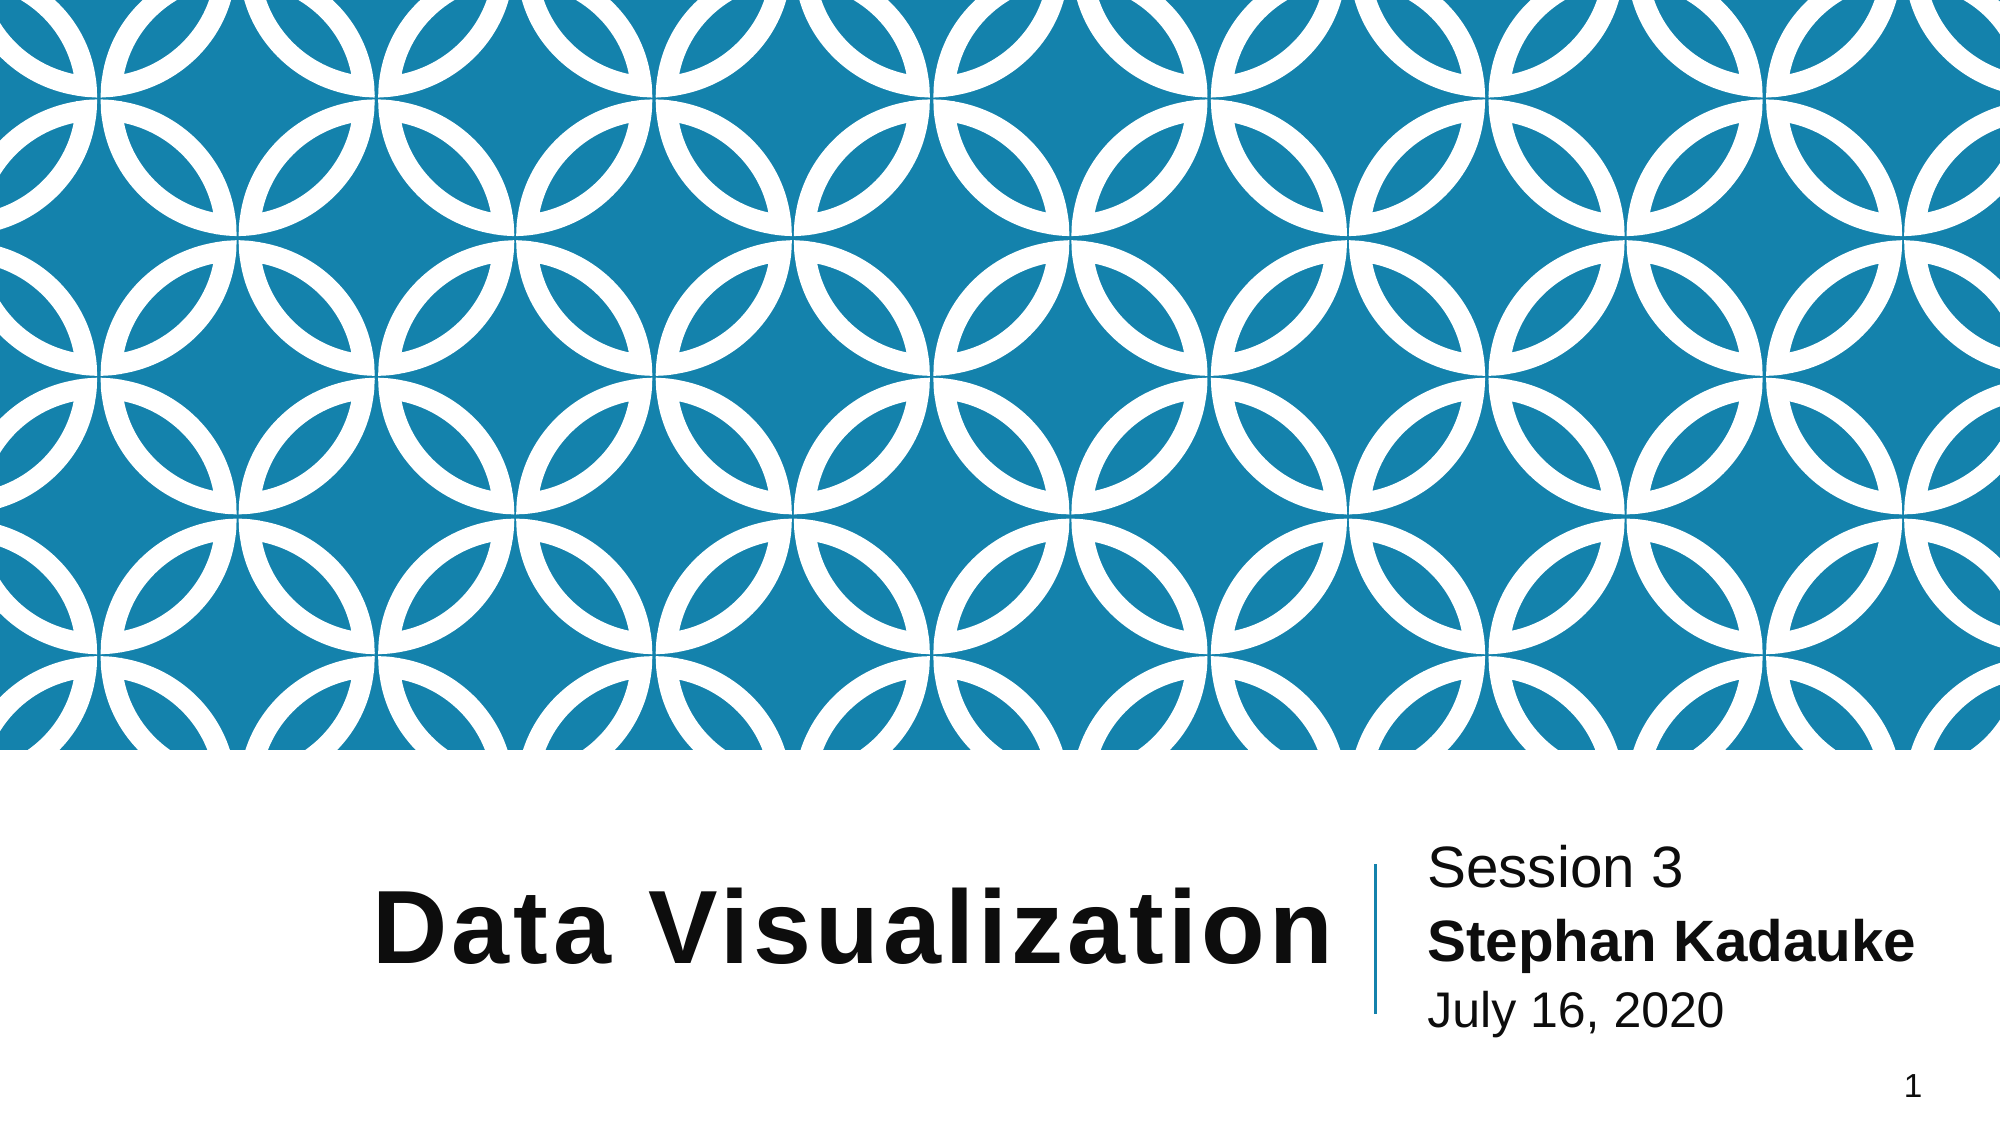

# Data Visualization
Session 3
Stephan Kadauke
July 16, 2020
1